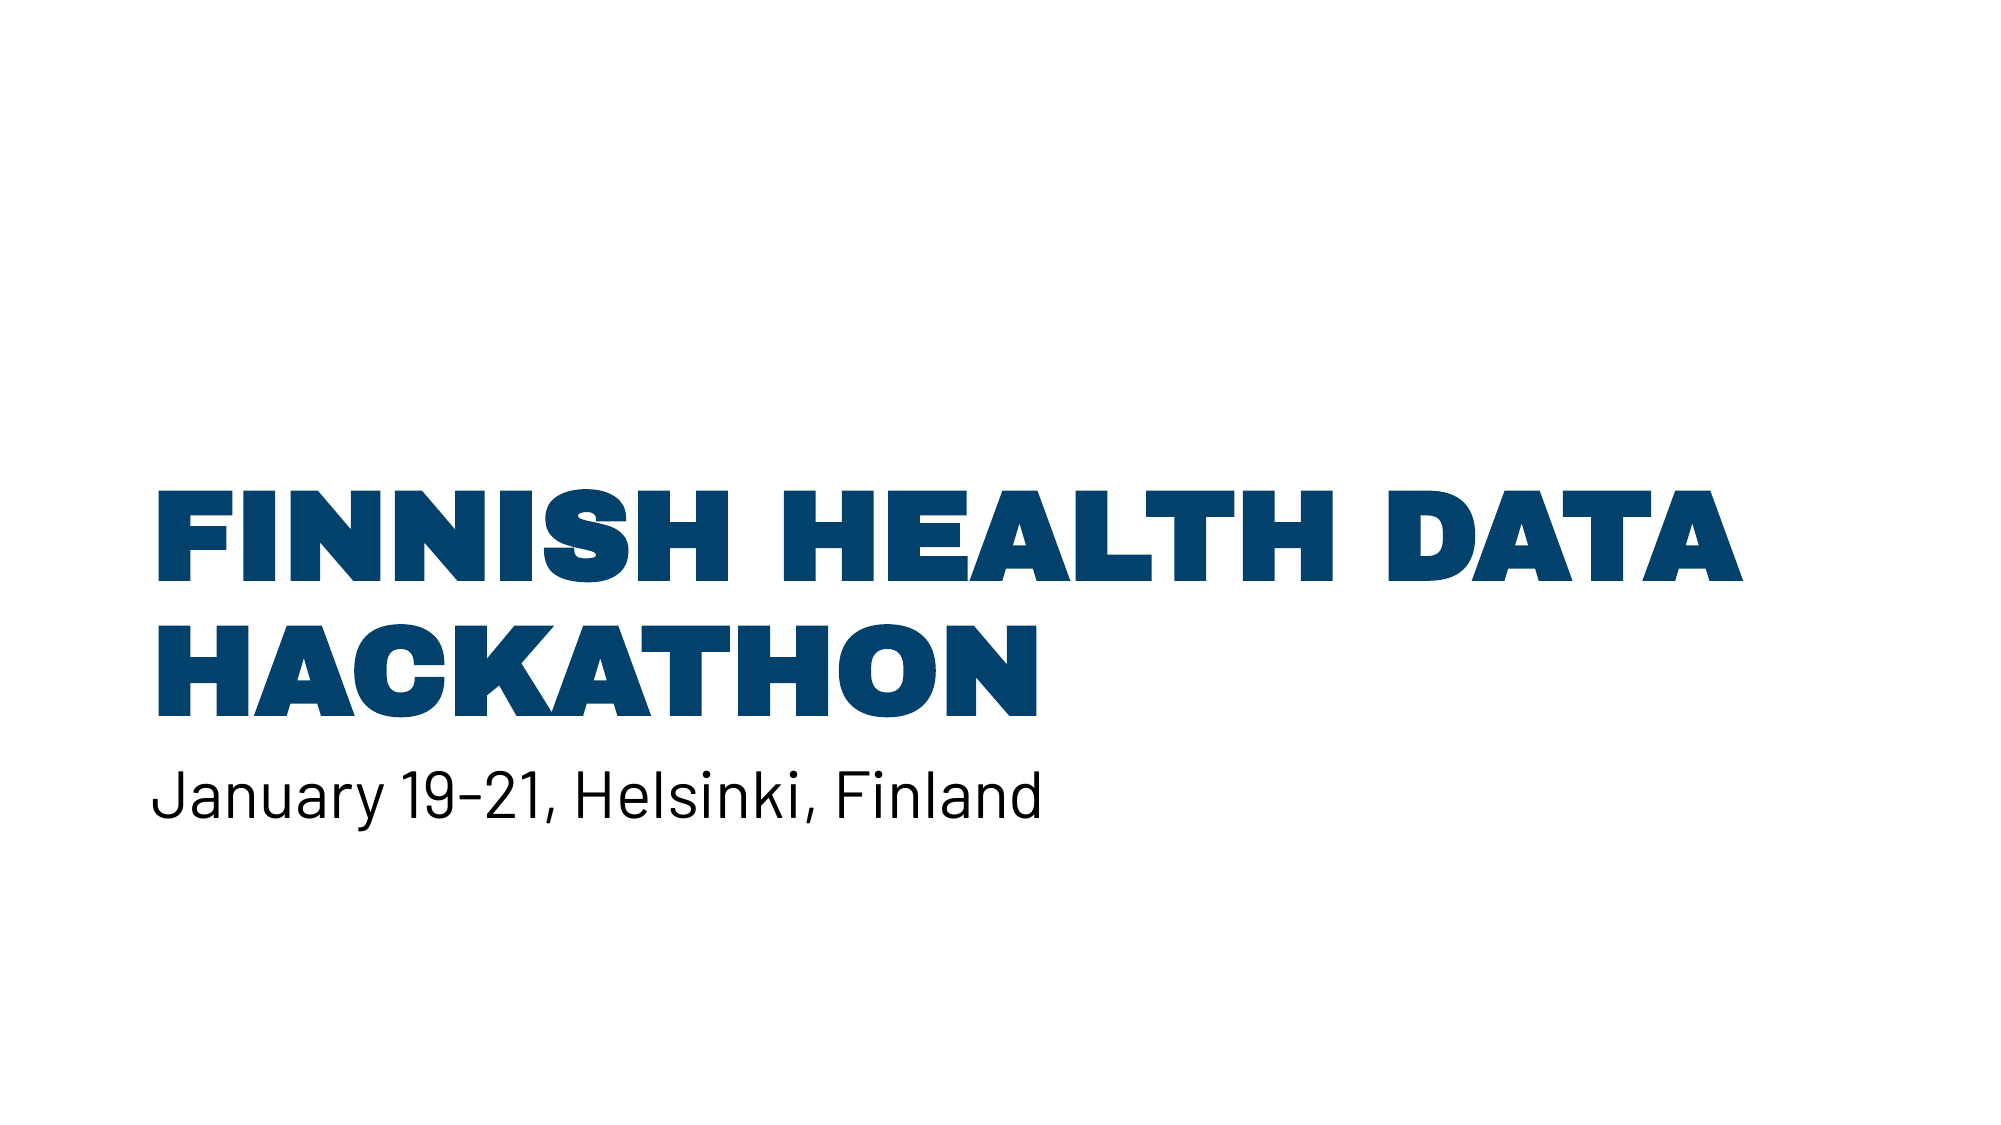

# FINNISH HEALTH DATA HACKATHON
January 19-21, Helsinki, Finland